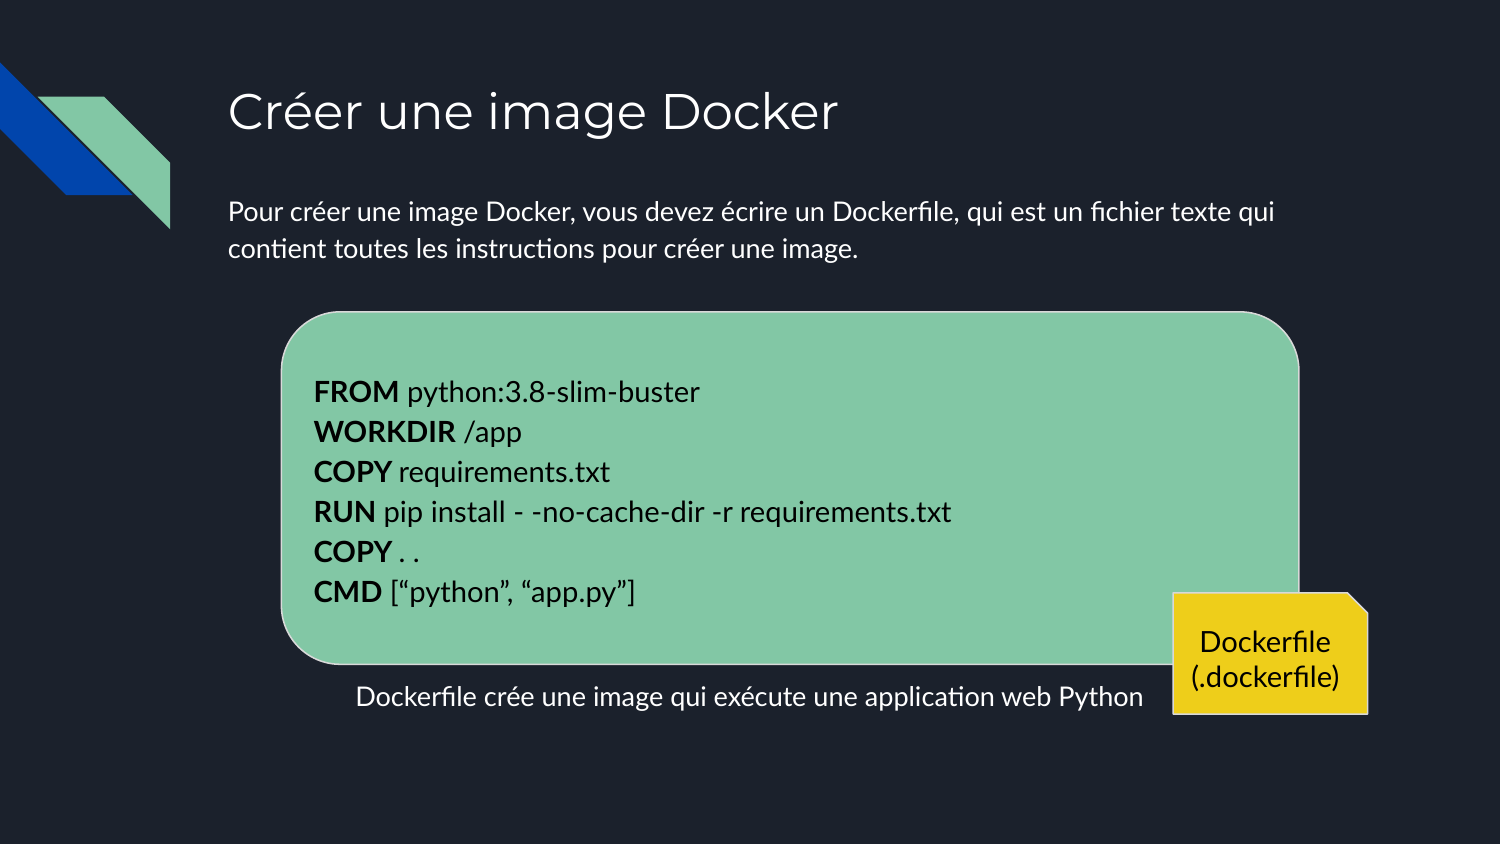

# Créer une image Docker
Pour créer une image Docker, vous devez écrire un Dockerfile, qui est un fichier texte qui contient toutes les instructions pour créer une image.
FROM python:3.8-slim-buster
WORKDIR /app
COPY requirements.txt
RUN pip install - -no-cache-dir -r requirements.txt
COPY . .
CMD [“python”, “app.py”]
Dockerfile
(.dockerfile)
Dockerfile crée une image qui exécute une application web Python